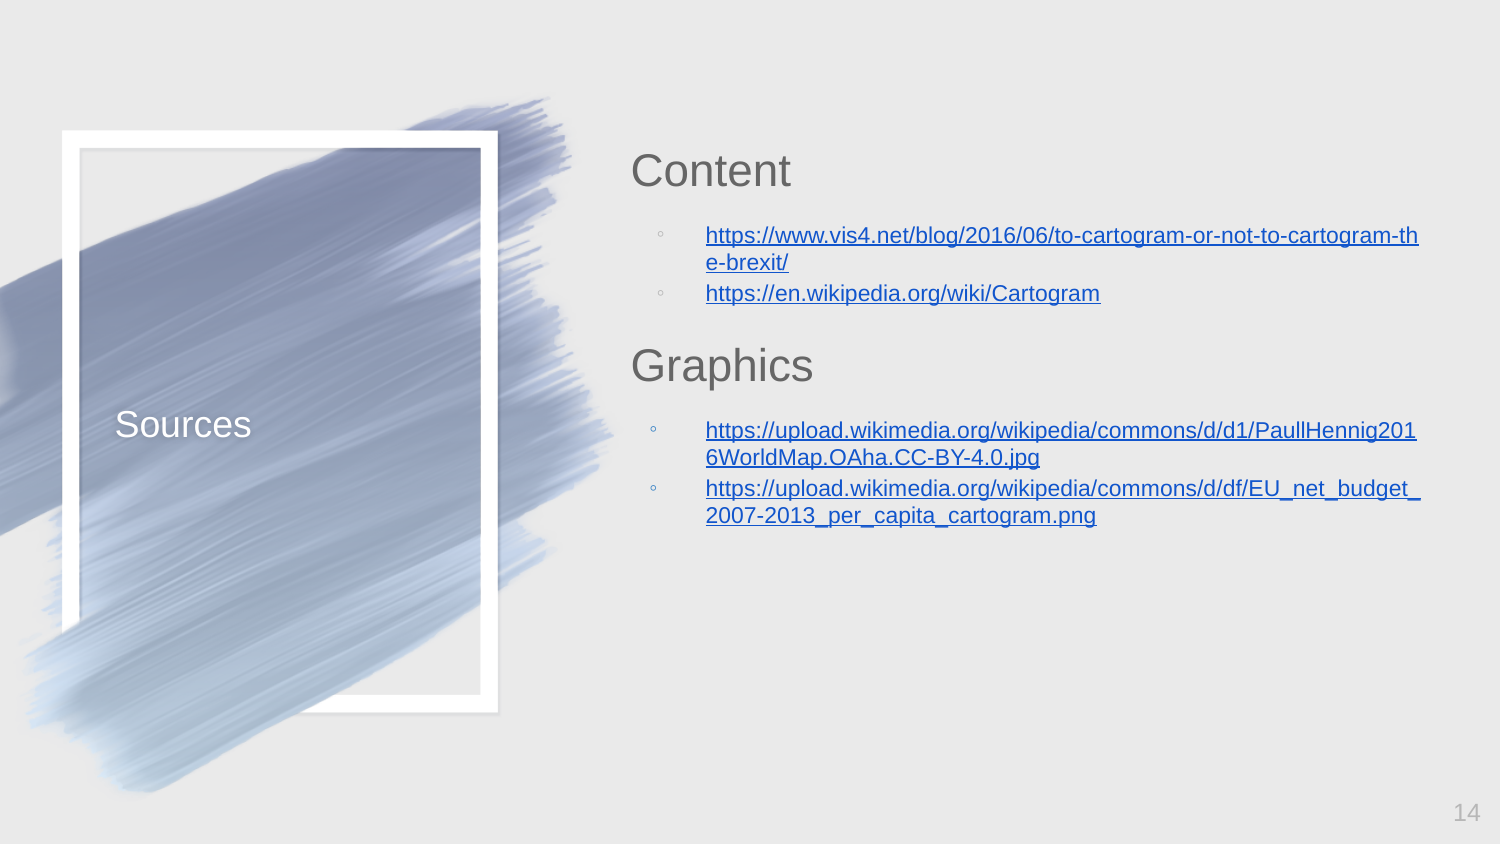

Content
https://www.vis4.net/blog/2016/06/to-cartogram-or-not-to-cartogram-the-brexit/
https://en.wikipedia.org/wiki/Cartogram
Graphics
https://upload.wikimedia.org/wikipedia/commons/d/d1/PaullHennig2016WorldMap.OAha.CC-BY-4.0.jpg
https://upload.wikimedia.org/wikipedia/commons/d/df/EU_net_budget_2007-2013_per_capita_cartogram.png

# Sources
14